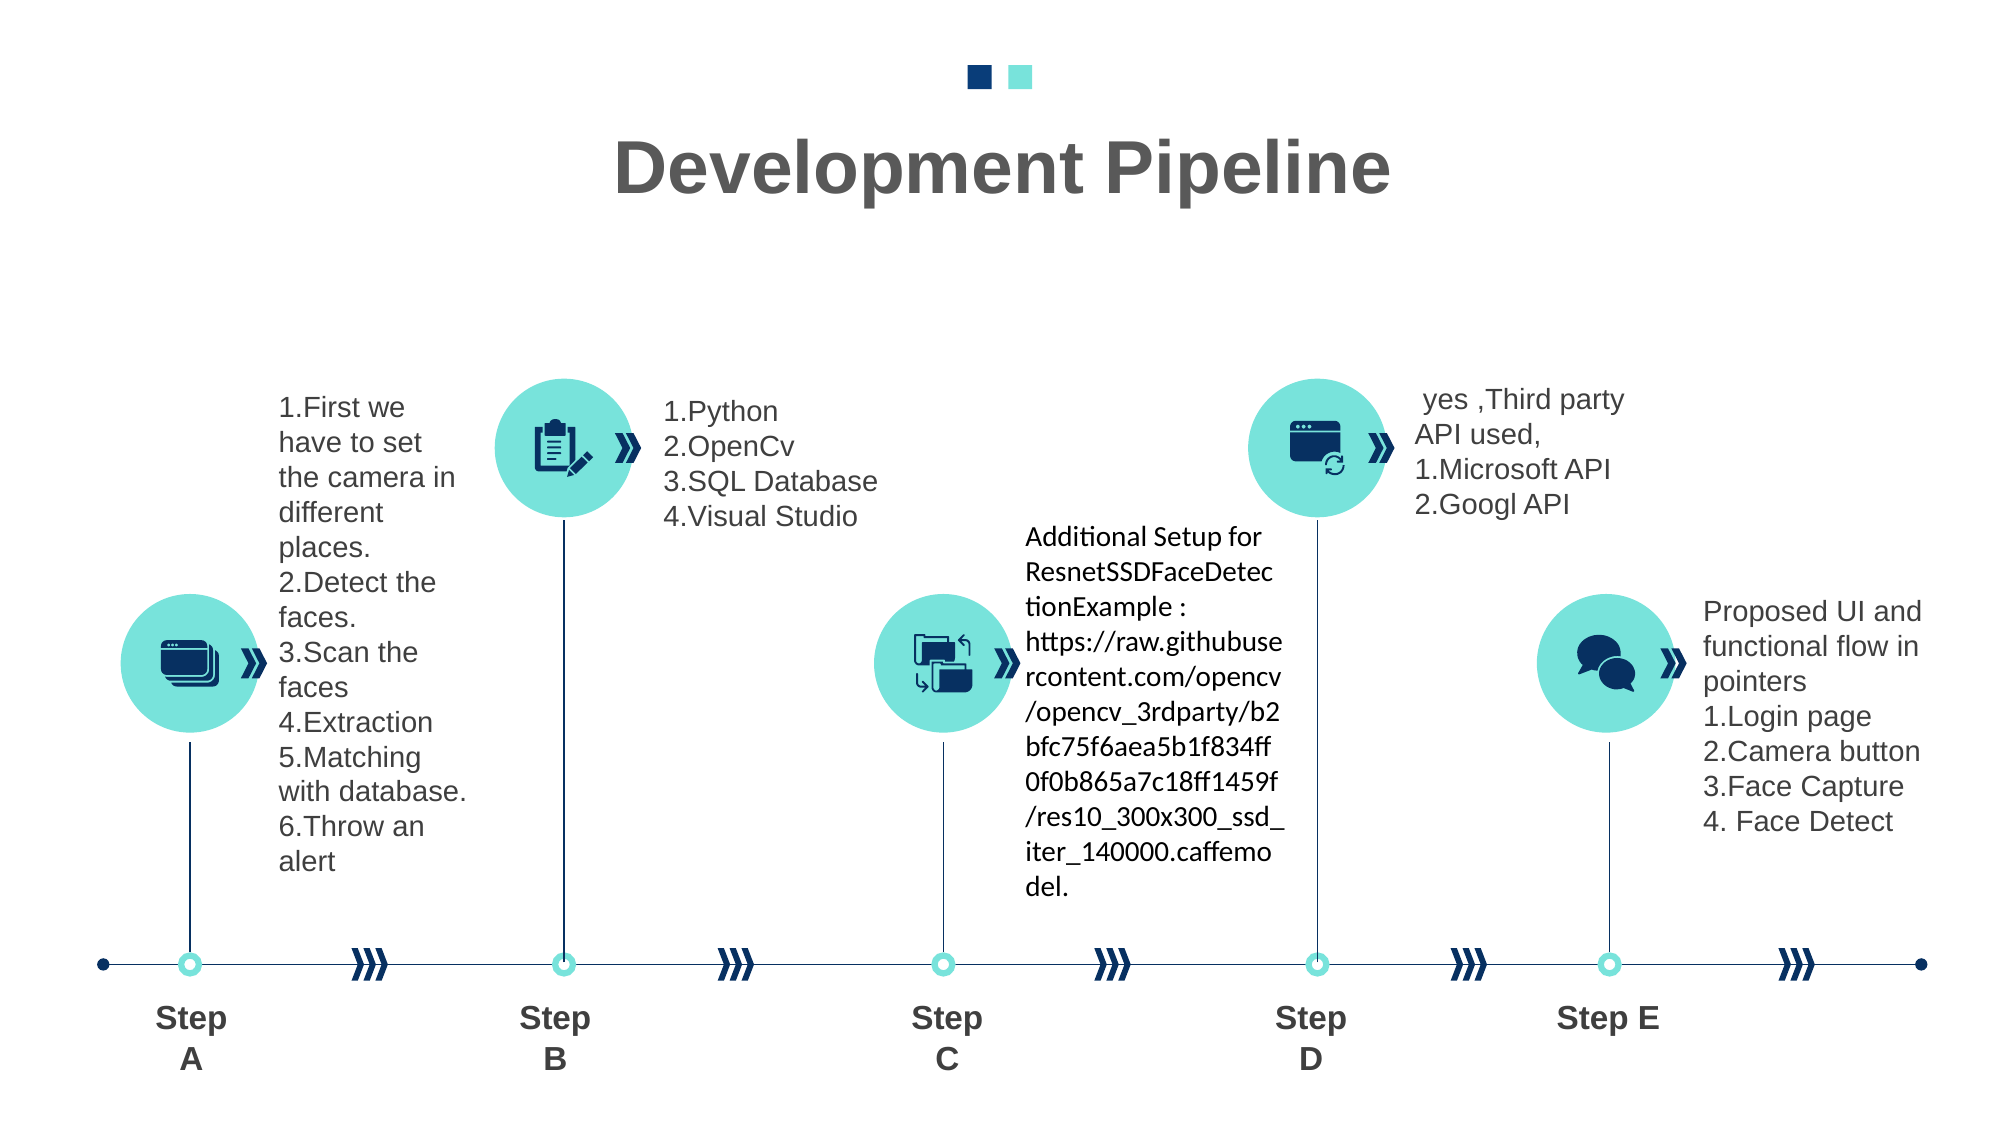

# Development Pipeline

1.First we have to set the camera in different places.
2.Detect the faces.
3.Scan the faces
4.Extraction
5.Matching with database.
6.Throw an alert

1.Python
2.OpenCv
3.SQL Database
4.Visual Studio

 yes ,Third party API used,
1.Microsoft API
2.Googl API

Additional Setup for ResnetSSDFaceDetectionExample :  https://raw.githubusercontent.com/opencv/opencv_3rdparty/b2bfc75f6aea5b1f834ff 0f0b865a7c18ff1459f/res10_300x300_ssd_iter_140000.caffemodel.
Proposed UI and functional flow in pointers
1.Login page
2.Camera button
3.Face Capture
4. Face Detect

Step A
Step B
Step C
Step D
Step E